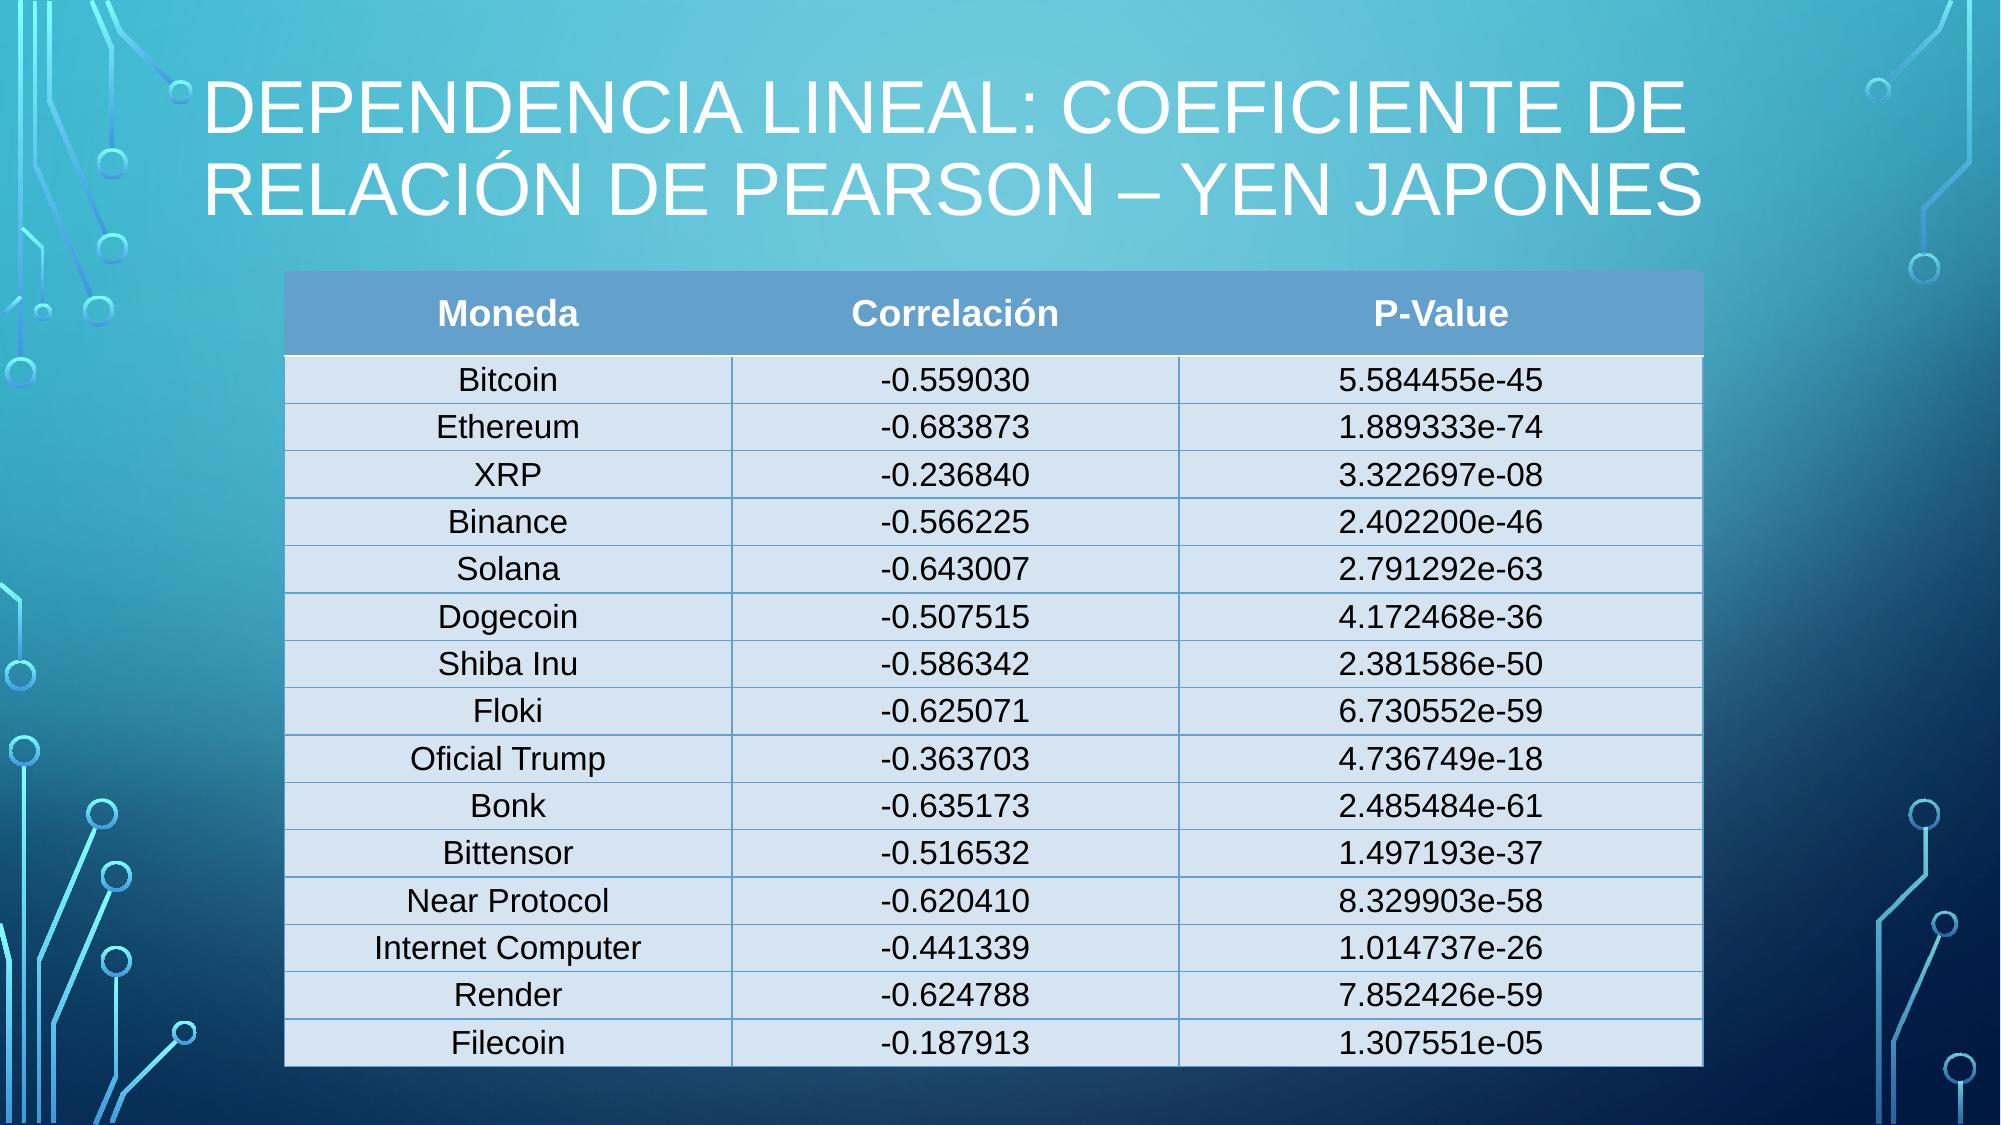

# Dependencia Lineal: Coeficiente de relación de Pearson – YEN JAPONES
| Moneda | Correlación | P-Value |
| --- | --- | --- |
| Bitcoin | -0.559030 | 5.584455e-45 |
| Ethereum | -0.683873 | 1.889333e-74 |
| XRP | -0.236840 | 3.322697e-08 |
| Binance | -0.566225 | 2.402200e-46 |
| Solana | -0.643007 | 2.791292e-63 |
| Dogecoin | -0.507515 | 4.172468e-36 |
| Shiba Inu | -0.586342 | 2.381586e-50 |
| Floki | -0.625071 | 6.730552e-59 |
| Oficial Trump | -0.363703 | 4.736749e-18 |
| Bonk | -0.635173 | 2.485484e-61 |
| Bittensor | -0.516532 | 1.497193e-37 |
| Near Protocol | -0.620410 | 8.329903e-58 |
| Internet Computer | -0.441339 | 1.014737e-26 |
| Render | -0.624788 | 7.852426e-59 |
| Filecoin | -0.187913 | 1.307551e-05 |